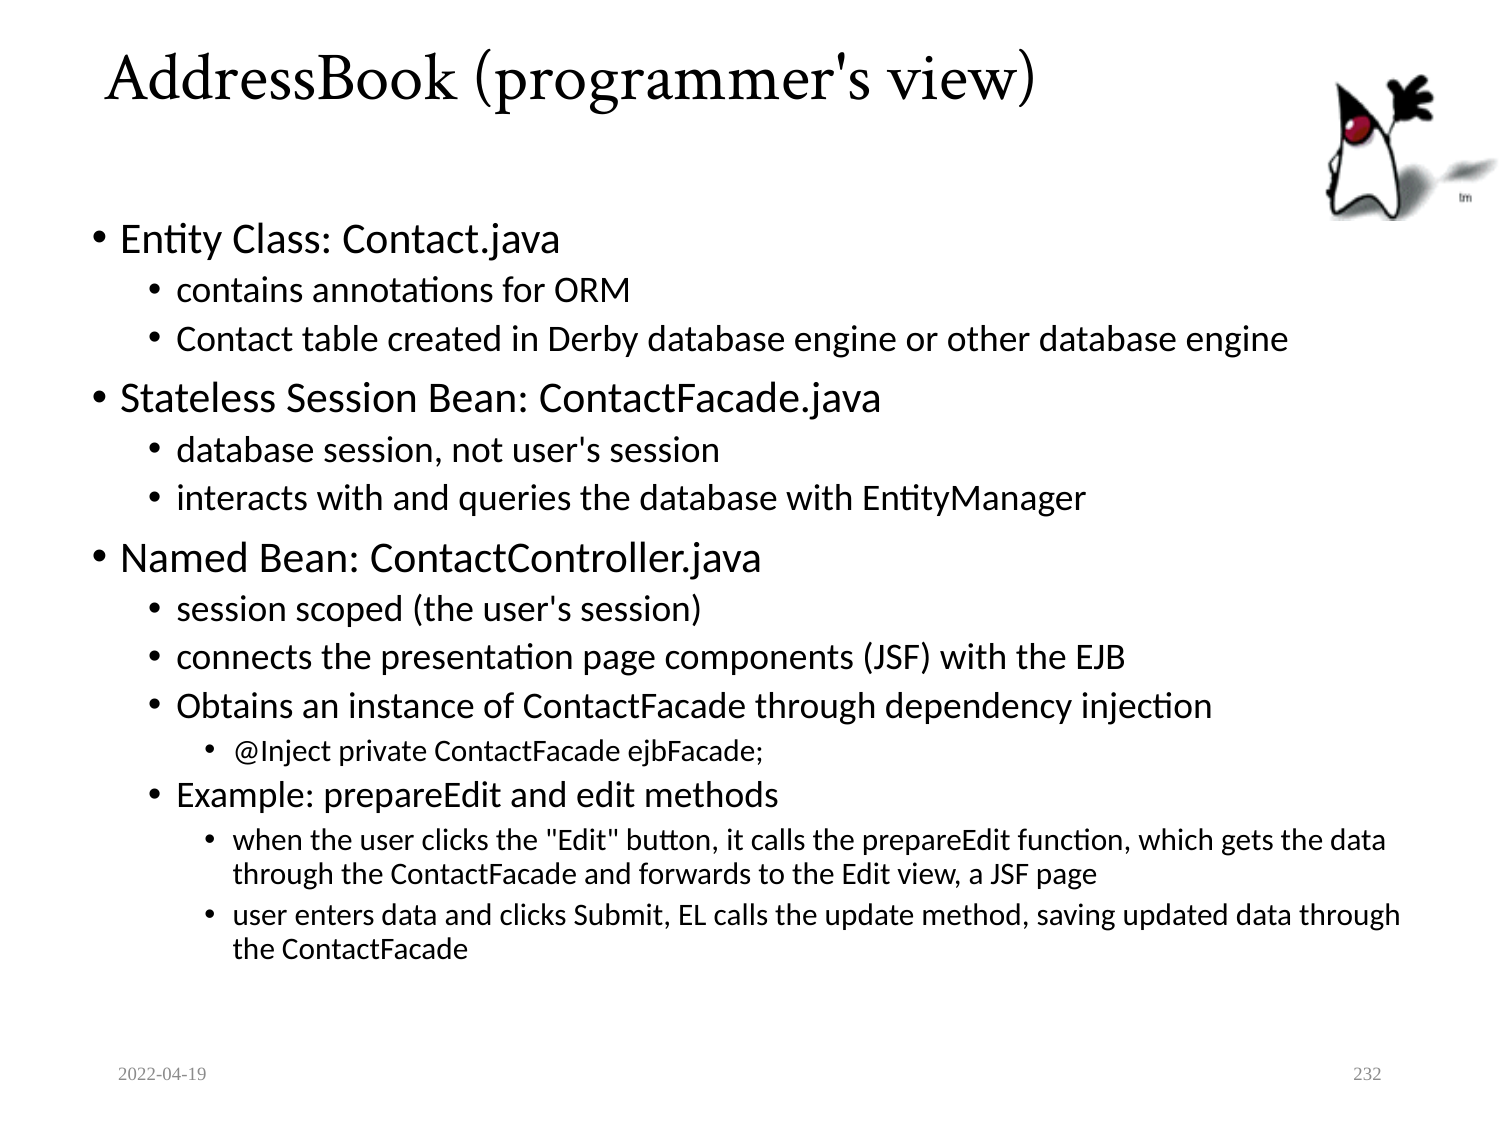

# AddressBook (programmer's view)
Entity Class: Contact.java
contains annotations for ORM
Contact table created in Derby database engine or other database engine
Stateless Session Bean: ContactFacade.java
database session, not user's session
interacts with and queries the database with EntityManager
Named Bean: ContactController.java
session scoped (the user's session)
connects the presentation page components (JSF) with the EJB
Obtains an instance of ContactFacade through dependency injection
@Inject private ContactFacade ejbFacade;
Example: prepareEdit and edit methods
when the user clicks the "Edit" button, it calls the prepareEdit function, which gets the data through the ContactFacade and forwards to the Edit view, a JSF page
user enters data and clicks Submit, EL calls the update method, saving updated data through the ContactFacade

2022-04-19
232